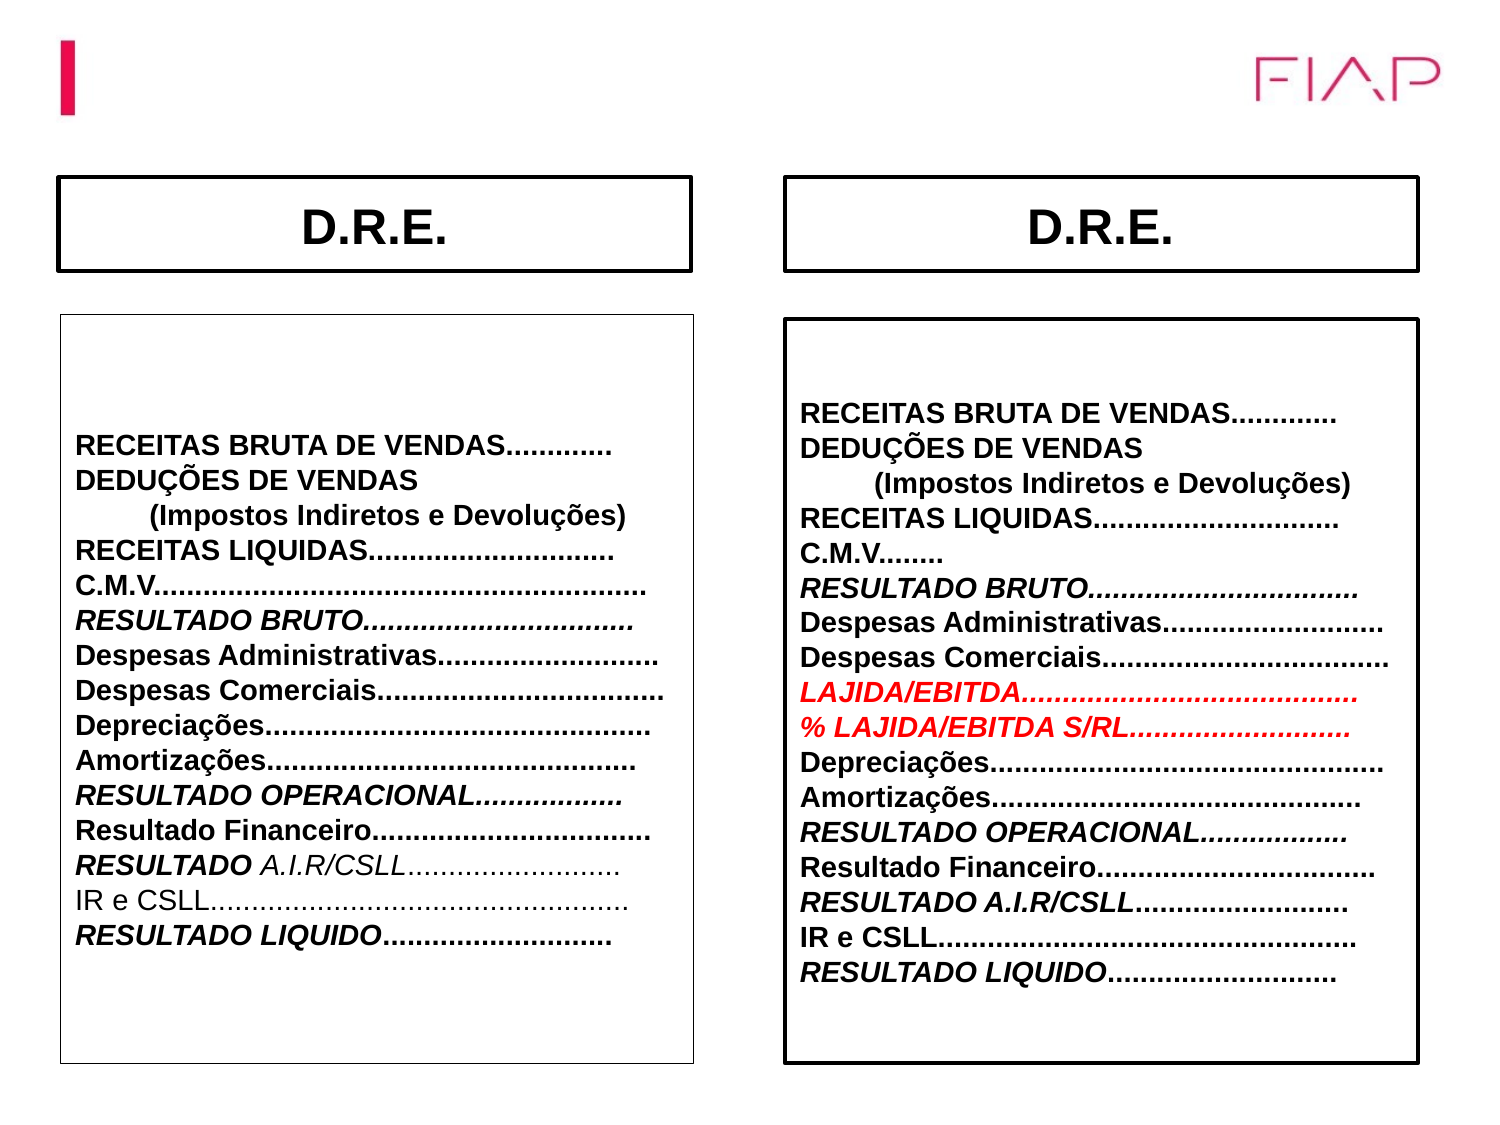

D.R.E.
D.R.E.

RECEITAS BRUTA DE VENDAS.............
DEDUÇÕES DE VENDAS
         (Impostos Indiretos e Devoluções)
RECEITAS LIQUIDAS..............................
C.M.V............................................................
RESULTADO BRUTO.................................
Despesas Administrativas...........................
Despesas Comerciais...................................
Depreciações...............................................
Amortizações.............................................
RESULTADO OPERACIONAL..................
Resultado Financeiro..................................
RESULTADO A.I.R/CSLL..........................
IR e CSLL...................................................
RESULTADO LIQUIDO............................
RECEITAS BRUTA DE VENDAS.............
DEDUÇÕES DE VENDAS
         (Impostos Indiretos e Devoluções)
RECEITAS LIQUIDAS..............................
C.M.V............................................................
RESULTADO BRUTO.................................
Despesas Administrativas...........................
Despesas Comerciais...................................
LAJIDA/EBITDA.........................................
% LAJIDA/EBITDA S/RL...........................
Depreciações................................................
Amortizações.............................................
RESULTADO OPERACIONAL..................
Resultado Financeiro..................................
RESULTADO A.I.R/CSLL..........................
IR e CSLL...................................................
RESULTADO LIQUIDO............................